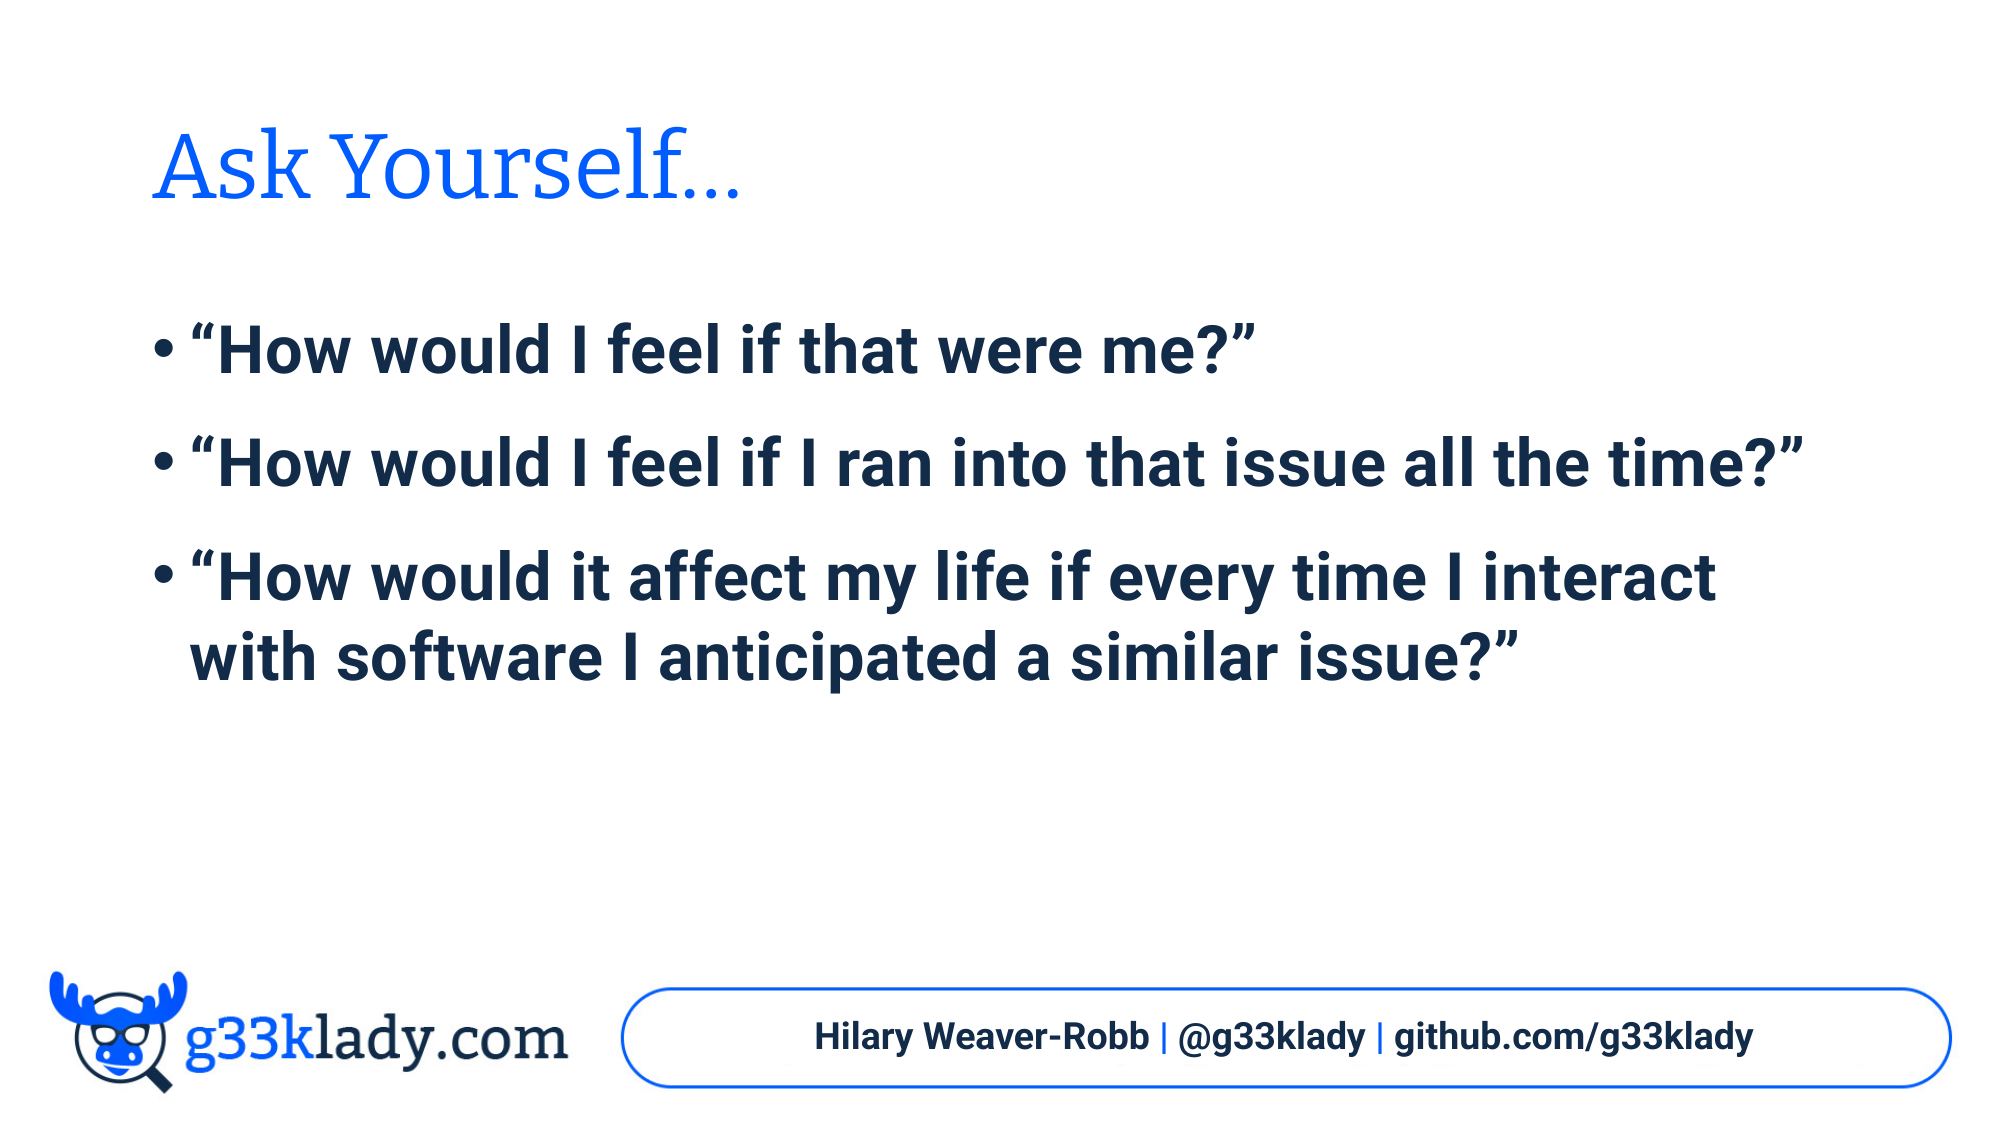

# Ask Yourself…
“How would I feel if that were me?”
“How would I feel if I ran into that issue all the time?”
“How would it affect my life if every time I interact with software I anticipated a similar issue?”